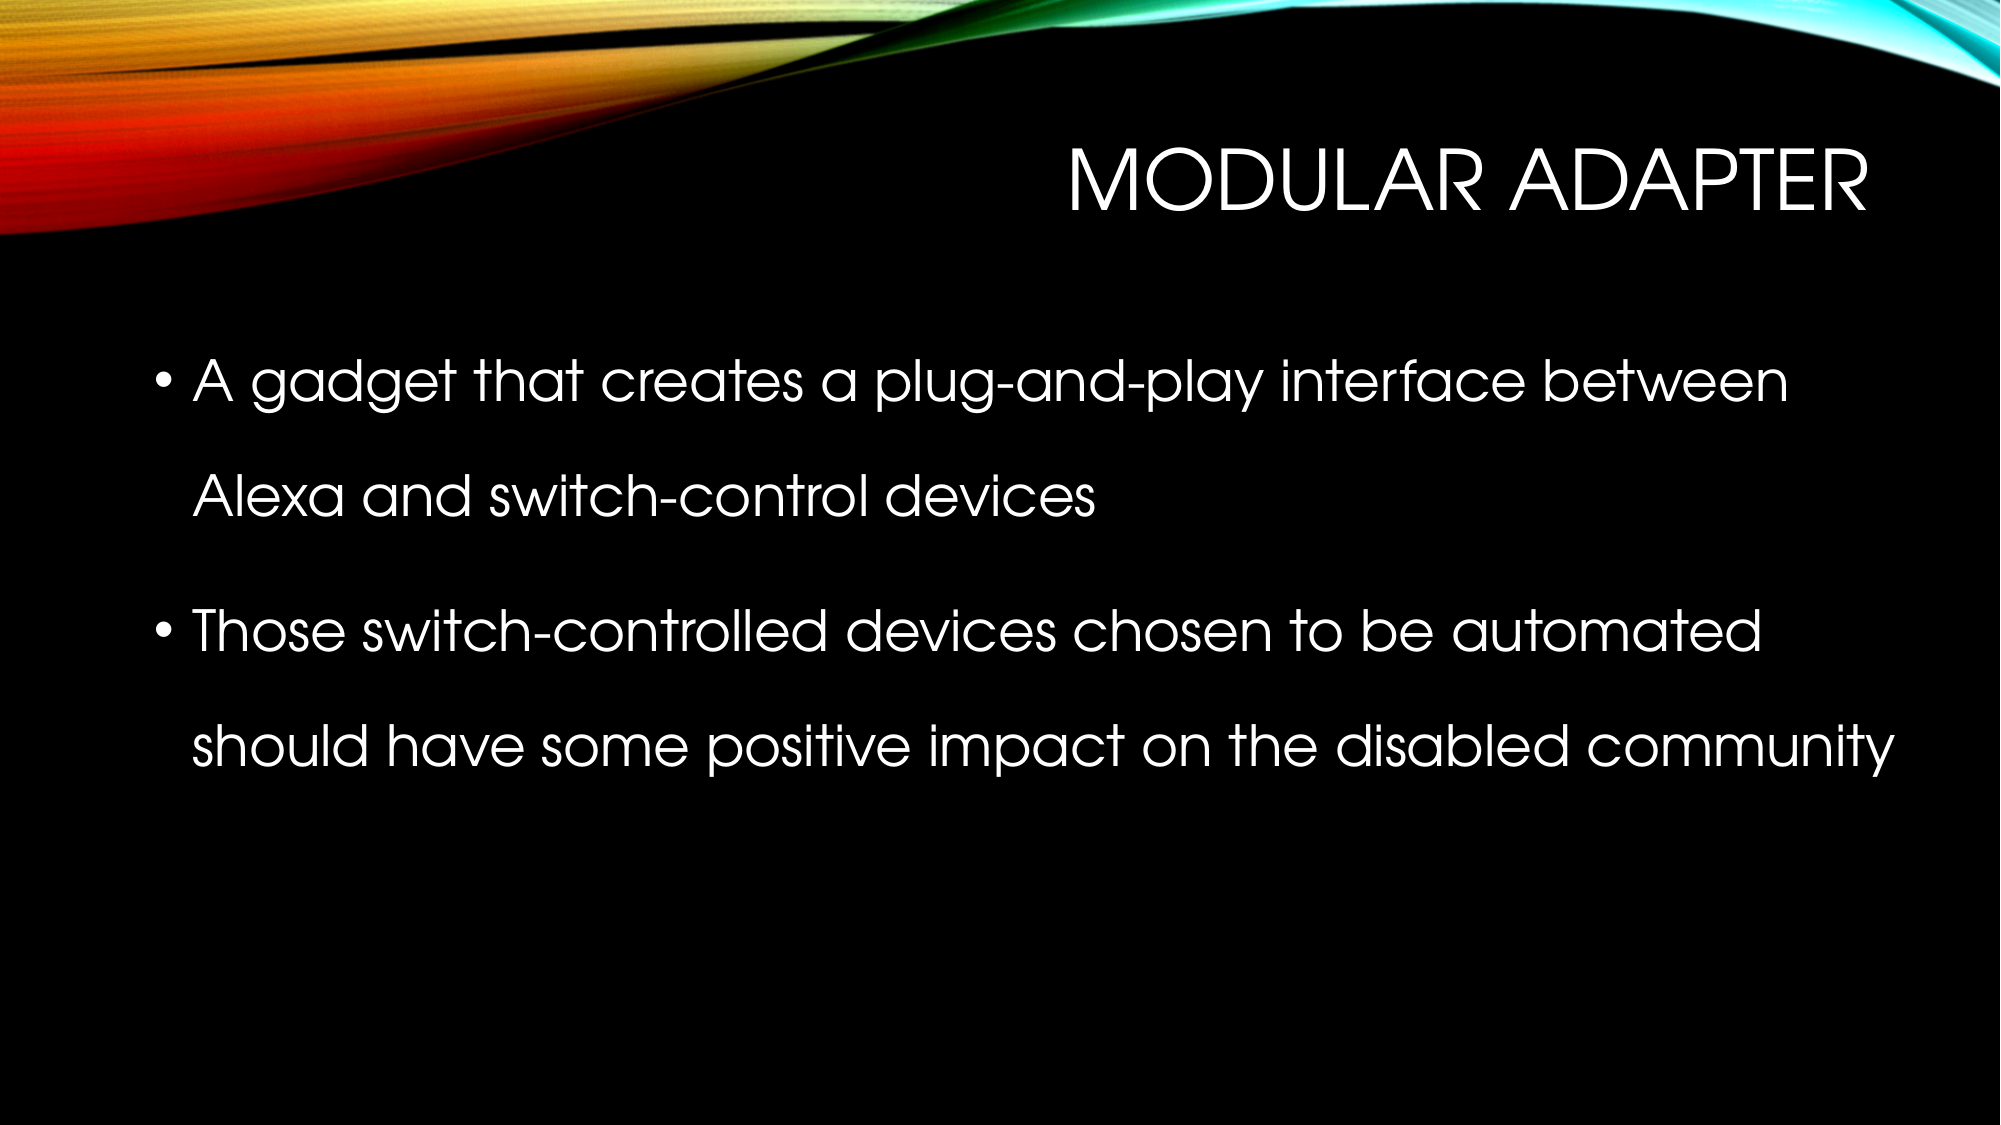

# Modular Adapter
A gadget that creates a plug-and-play interface between Alexa and switch-control devices
Those switch-controlled devices chosen to be automated should have some positive impact on the disabled community